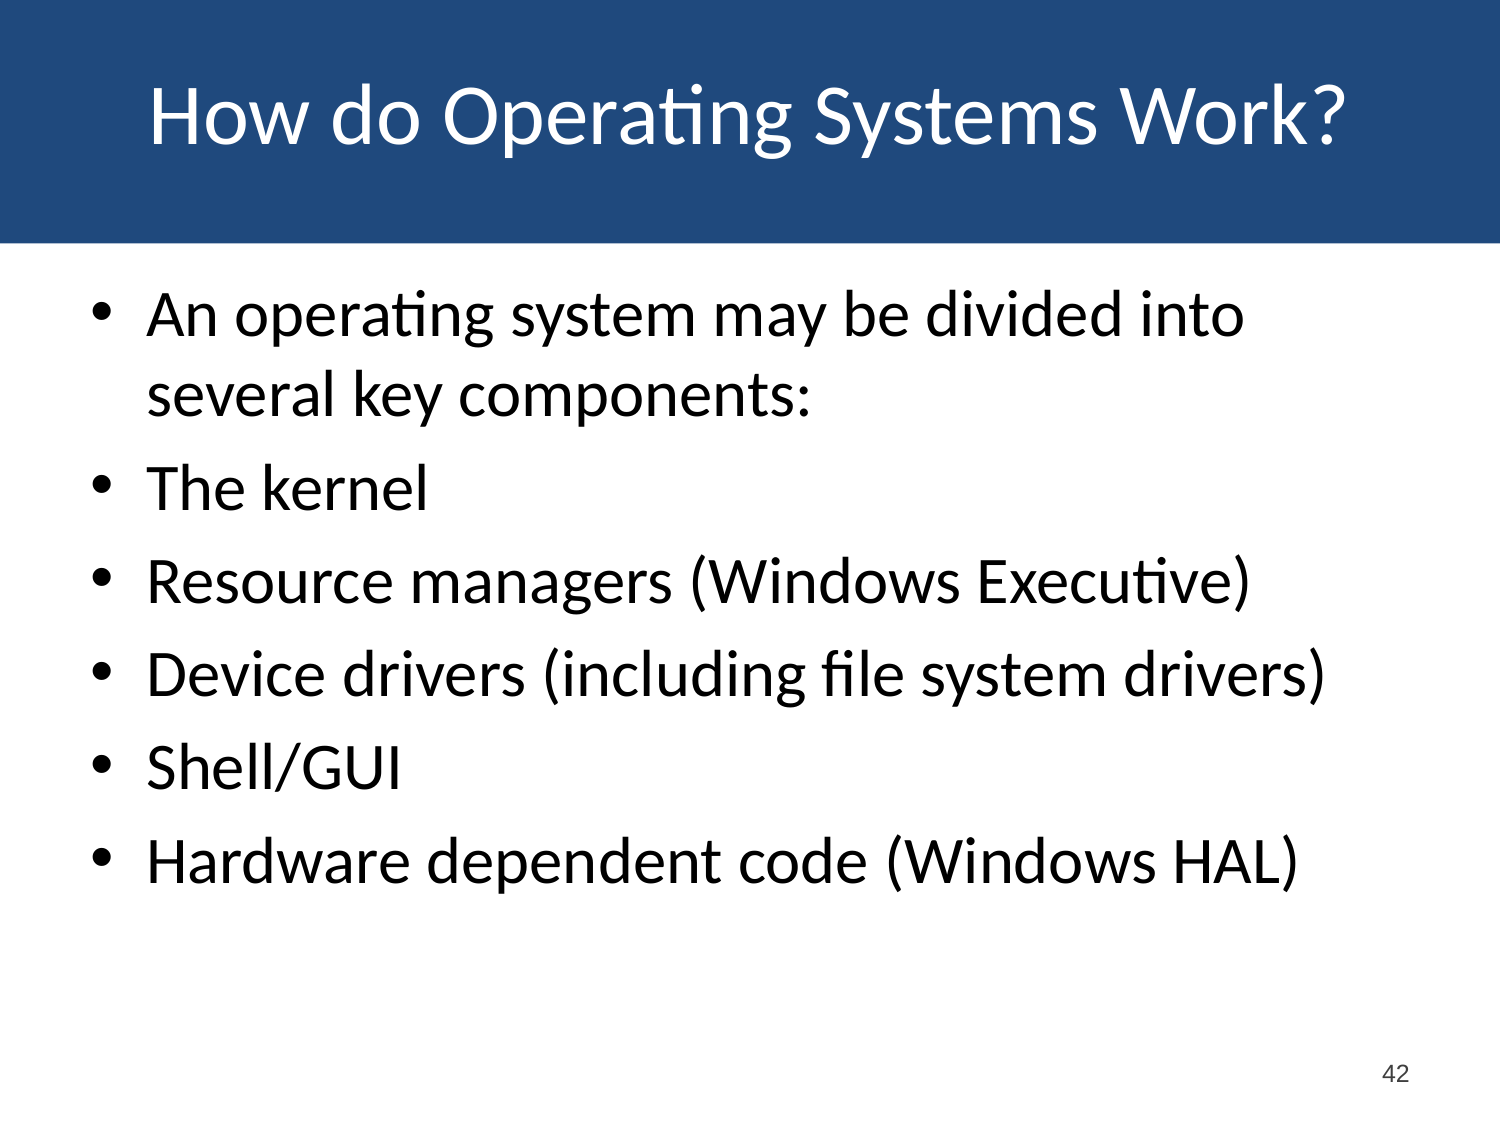

# How do Operating Systems Work?
An operating system may be divided into several key components:
The kernel
Resource managers (Windows Executive)
Device drivers (including file system drivers)
Shell/GUI
Hardware dependent code (Windows HAL)

42